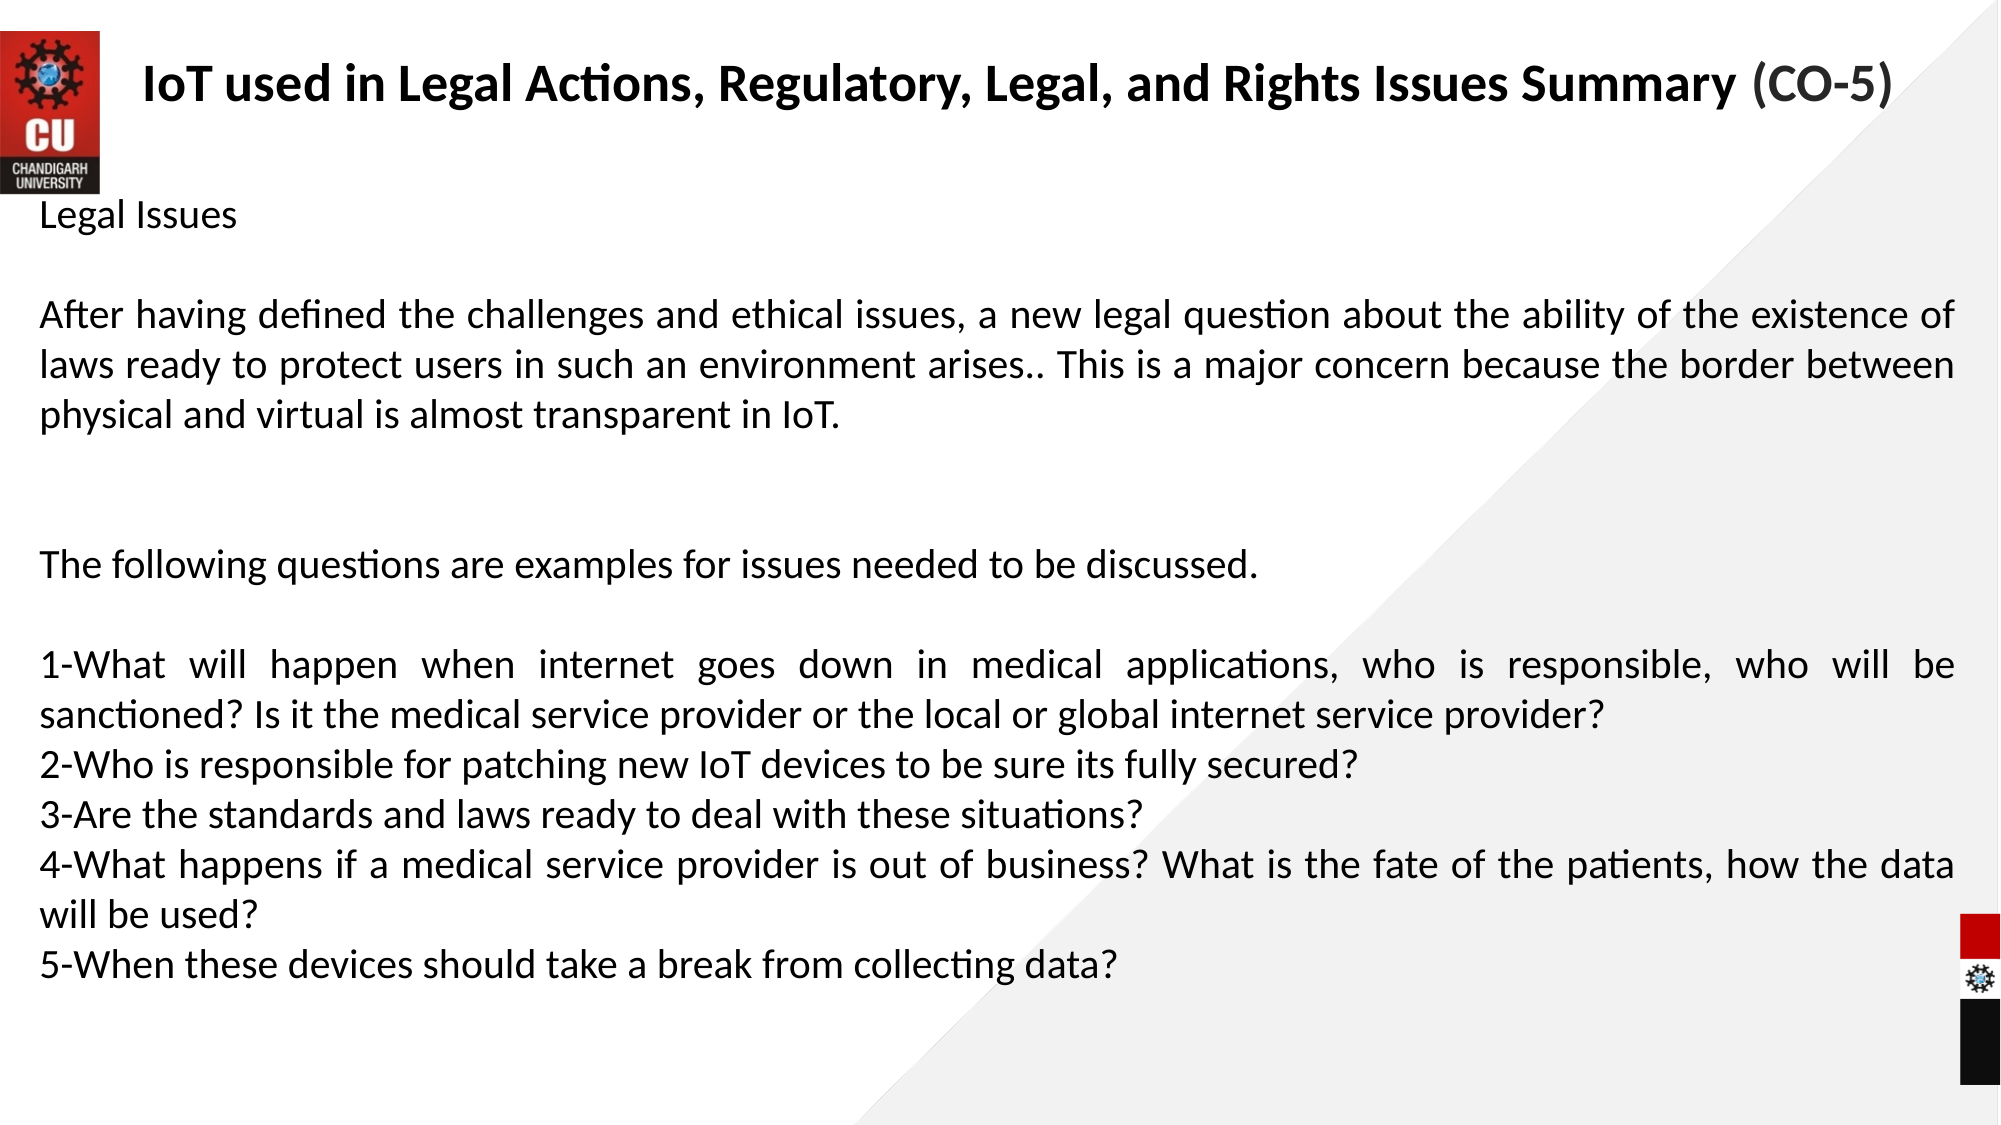

IoT used in Legal Actions, Regulatory, Legal, and Rights Issues Summary (CO-5)
Legal Issues

After having defined the challenges and ethical issues, a new legal question about the ability of the existence of laws ready to protect users in such an environment arises.. This is a major concern because the border between physical and virtual is almost transparent in IoT.

The following questions are examples for issues needed to be discussed.

1-What will happen when internet goes down in medical applications, who is responsible, who will be sanctioned? Is it the medical service provider or the local or global internet service provider?
2-Who is responsible for patching new IoT devices to be sure its fully secured?
3-Are the standards and laws ready to deal with these situations?
4-What happens if a medical service provider is out of business? What is the fate of the patients, how the data will be used?
5-When these devices should take a break from collecting data?